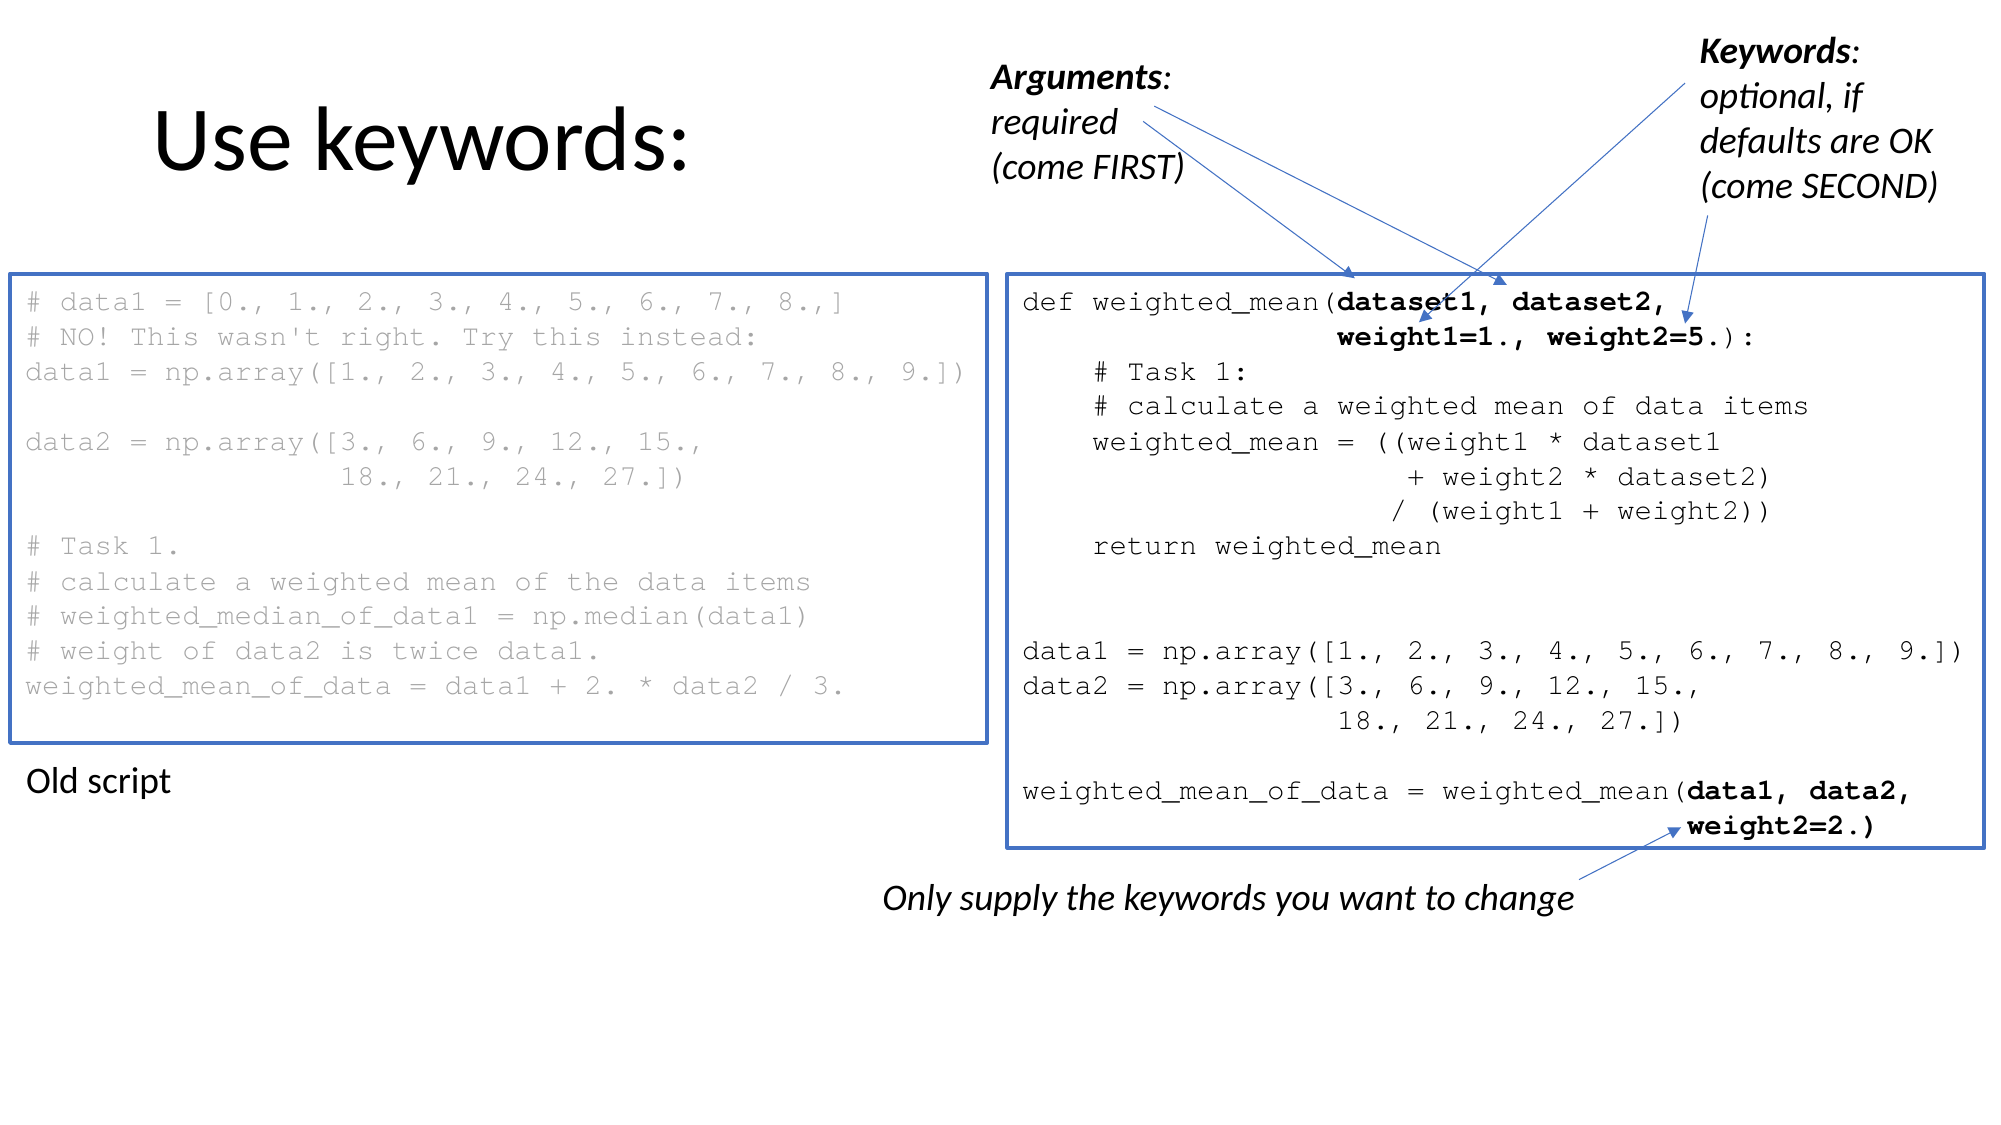

Keywords: optional, if defaults are OK (come SECOND)
# Use keywords:
Arguments: required
(come FIRST)
# data1 = [0., 1., 2., 3., 4., 5., 6., 7., 8.,]
# NO! This wasn't right. Try this instead:
data1 = np.array([1., 2., 3., 4., 5., 6., 7., 8., 9.])

data2 = np.array([3., 6., 9., 12., 15.,
                  18., 21., 24., 27.])

# Task 1.
# calculate a weighted mean of the data items
# weighted_median_of_data1 = np.median(data1)
# weight of data2 is twice data1.
weighted_mean_of_data = data1 + 2. * data2 / 3.

def weighted_mean(dataset1, dataset2,
                  weight1=1., weight2=5.):
    # Task 1:
    # calculate a weighted mean of data items
    weighted_mean = ((weight1 * dataset1
                      + weight2 * dataset2)
                     / (weight1 + weight2))
    return weighted_mean

data1 = np.array([1., 2., 3., 4., 5., 6., 7., 8., 9.])
data2 = np.array([3., 6., 9., 12., 15.,
                  18., 21., 24., 27.])

weighted_mean_of_data = weighted_mean(data1, data2,
                                      weight2=2.)
Old script
Only supply the keywords you want to change